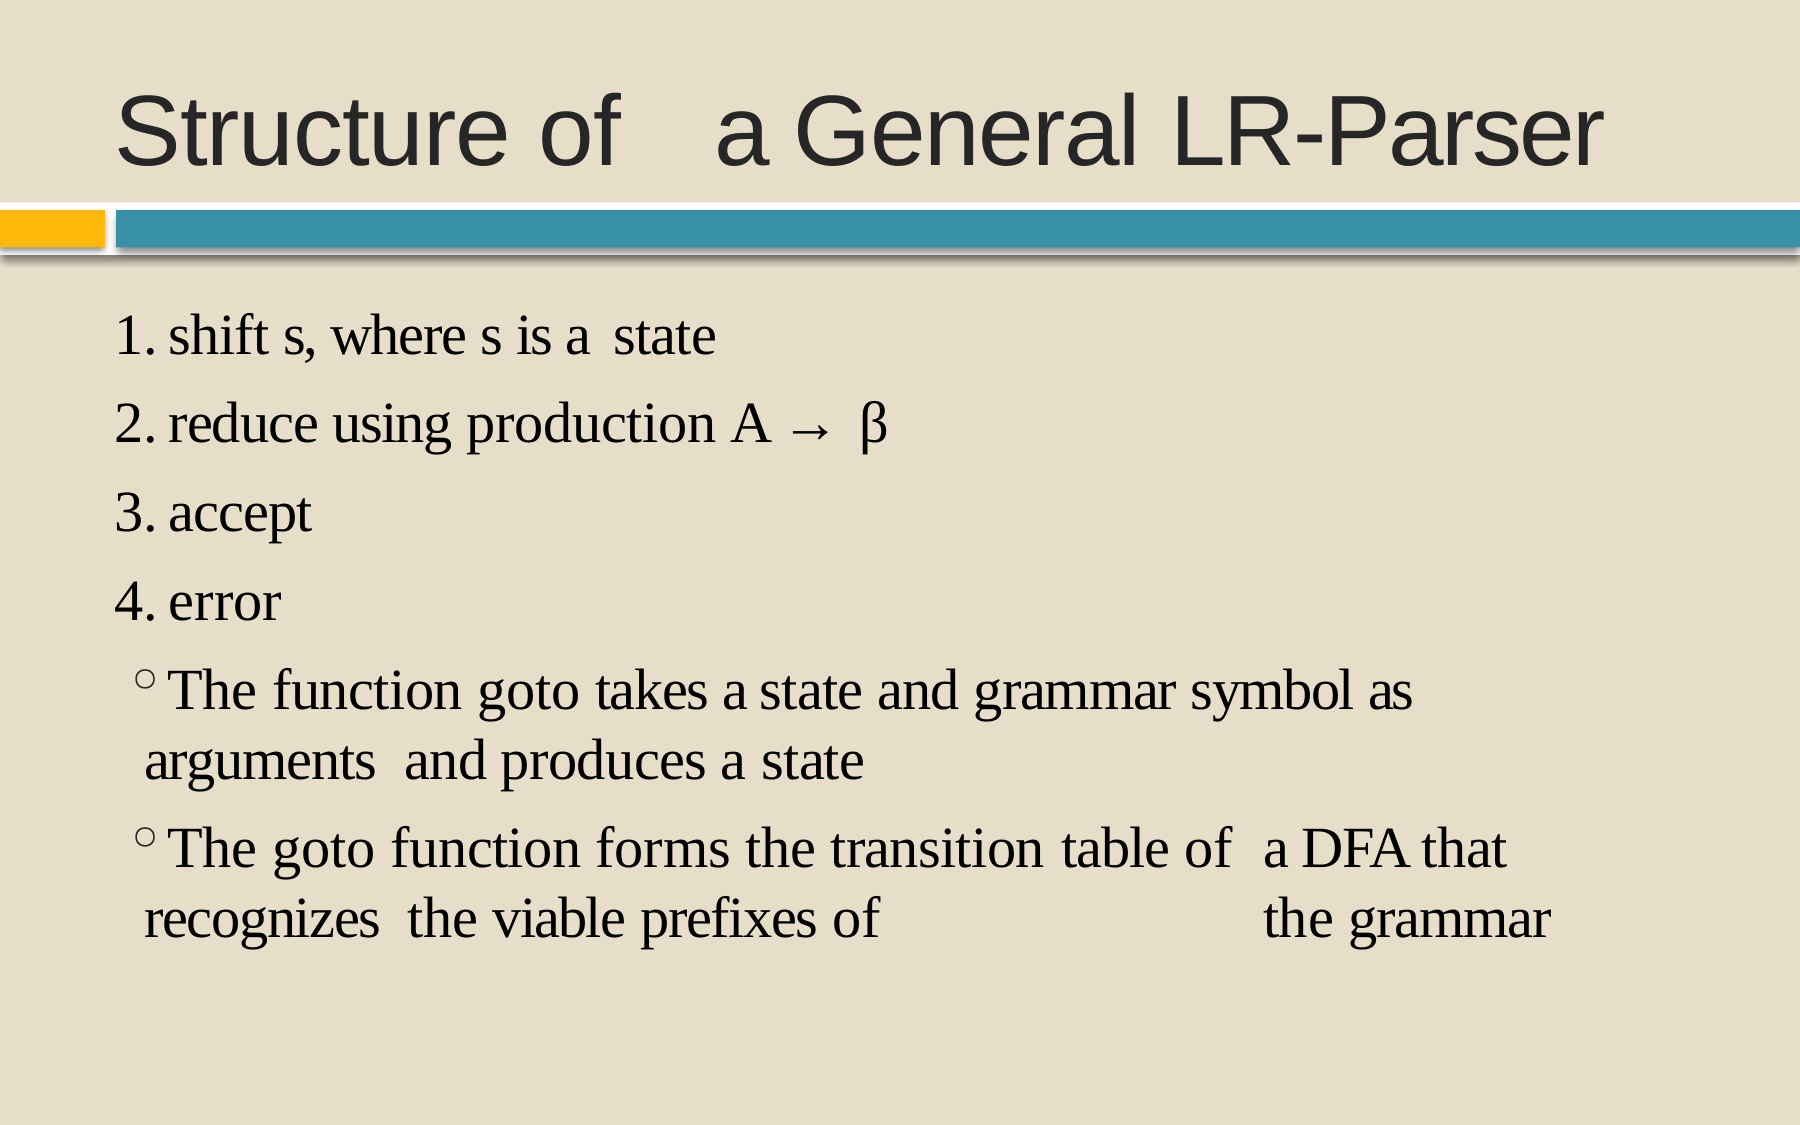

# Structure of	a General LR-Parser
shift s, where s is a state
reduce using production A → β
accept
error
The function goto takes a state and grammar symbol as arguments  and produces a state
The goto function forms the transition table of	a DFA that recognizes  the viable prefixes of	the grammar